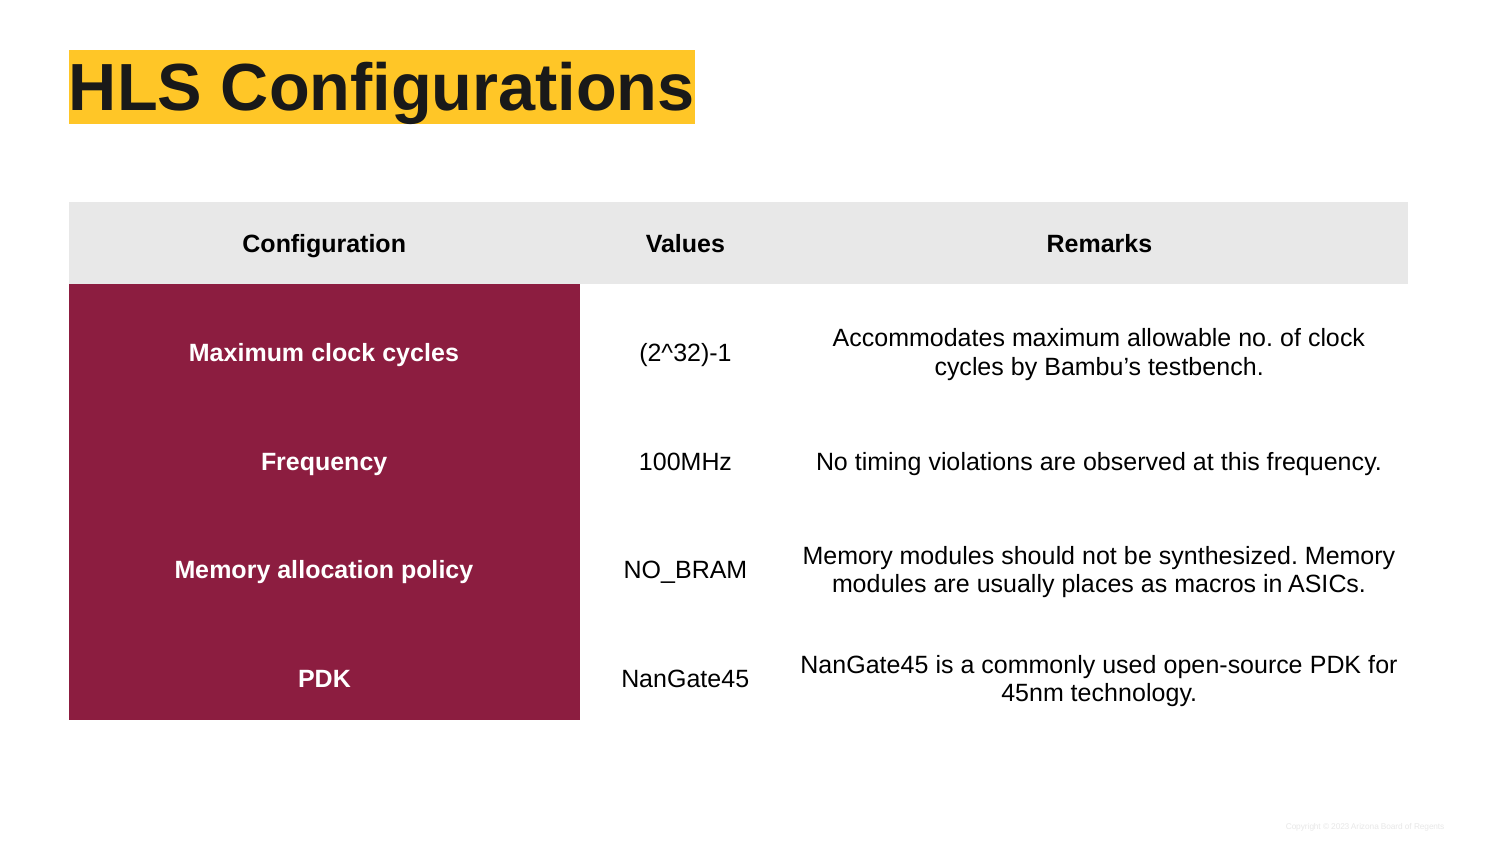

# HLS Configurations
| Configuration | Values | Remarks |
| --- | --- | --- |
| Maximum clock cycles | (2^32)-1 | Accommodates maximum allowable no. of clock cycles by Bambu’s testbench. |
| Frequency | 100MHz | No timing violations are observed at this frequency. |
| Memory allocation policy | NO\_BRAM | Memory modules should not be synthesized. Memory modules are usually places as macros in ASICs. |
| PDK | NanGate45 | NanGate45 is a commonly used open-source PDK for 45nm technology. |